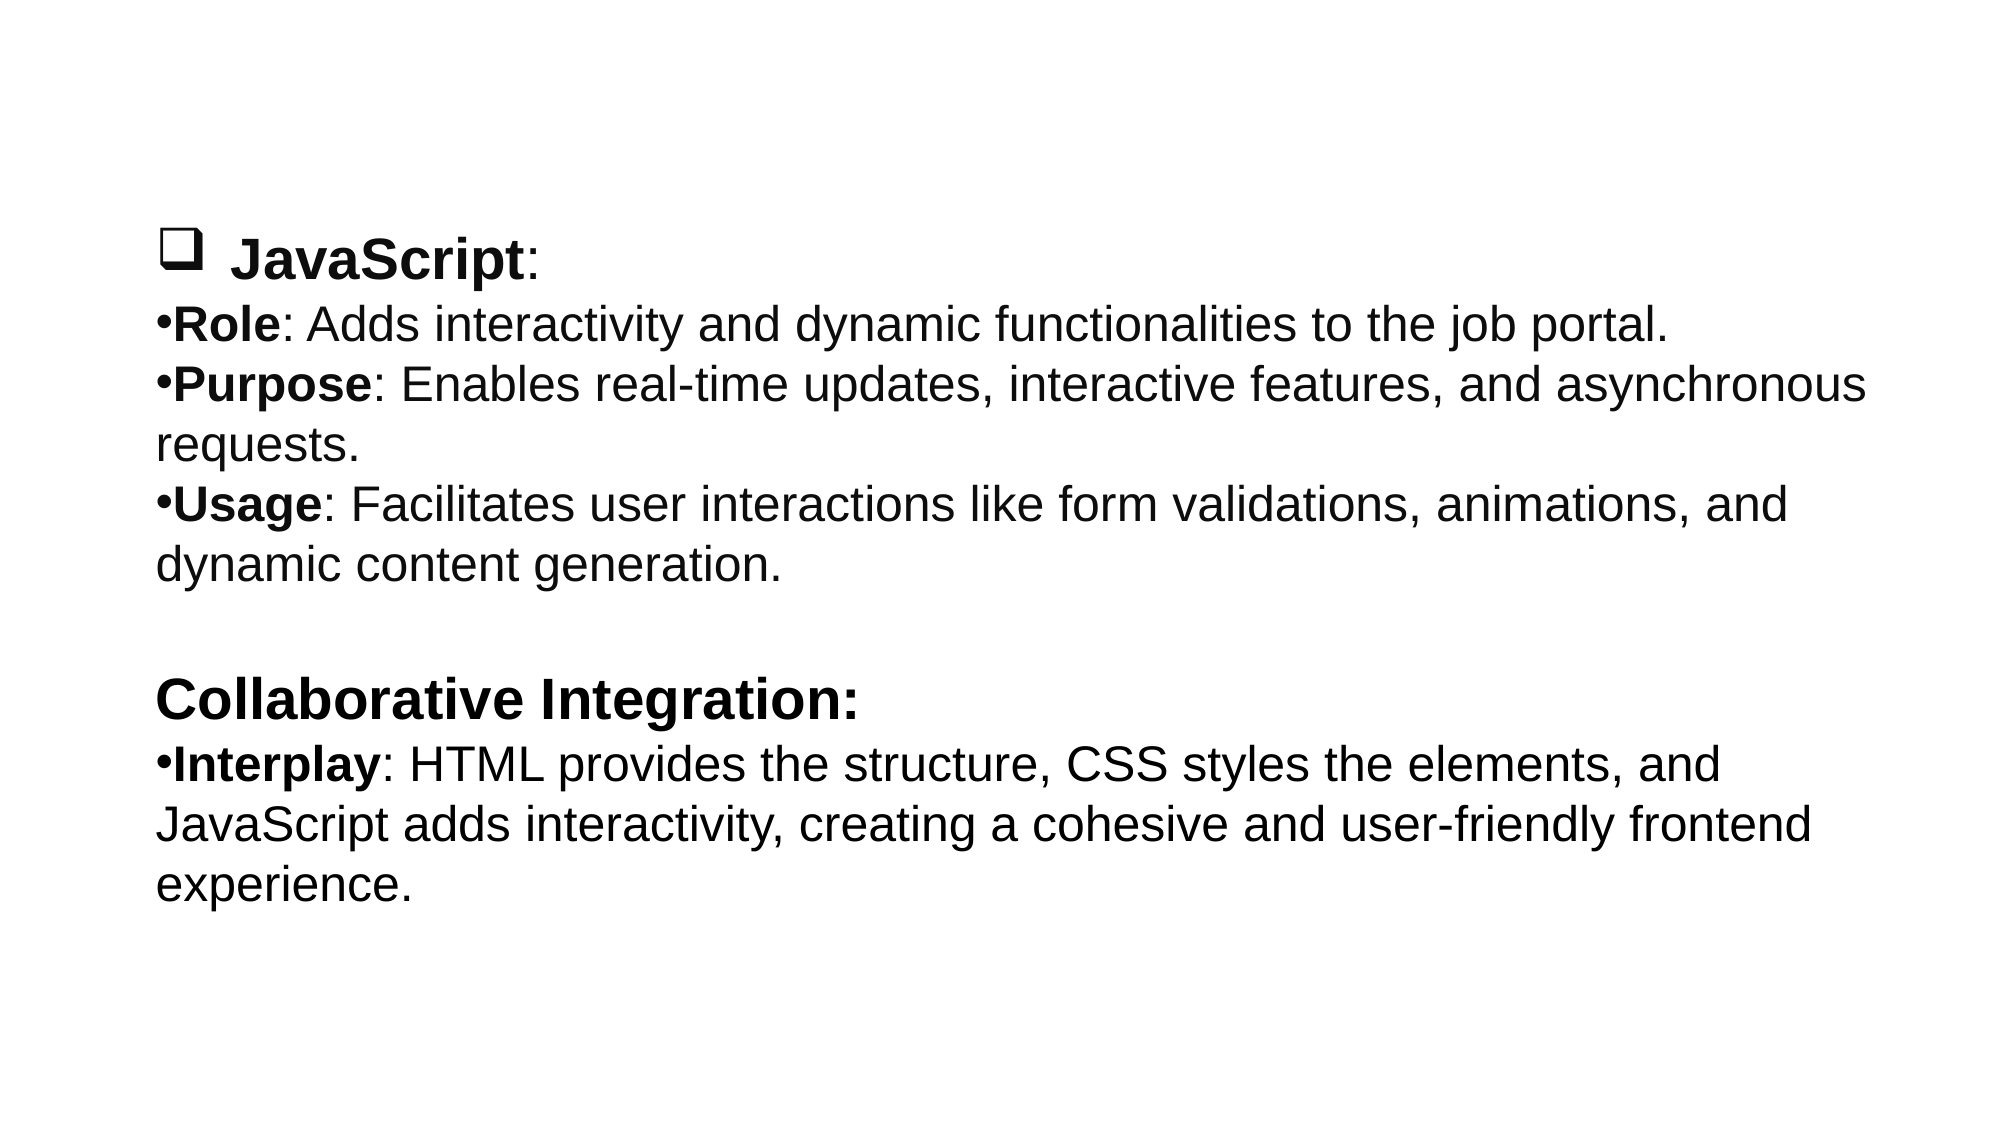

JavaScript:
Role: Adds interactivity and dynamic functionalities to the job portal.
Purpose: Enables real-time updates, interactive features, and asynchronous requests.
Usage: Facilitates user interactions like form validations, animations, and dynamic content generation.

Collaborative Integration:
Interplay: HTML provides the structure, CSS styles the elements, and JavaScript adds interactivity, creating a cohesive and user-friendly frontend experience.